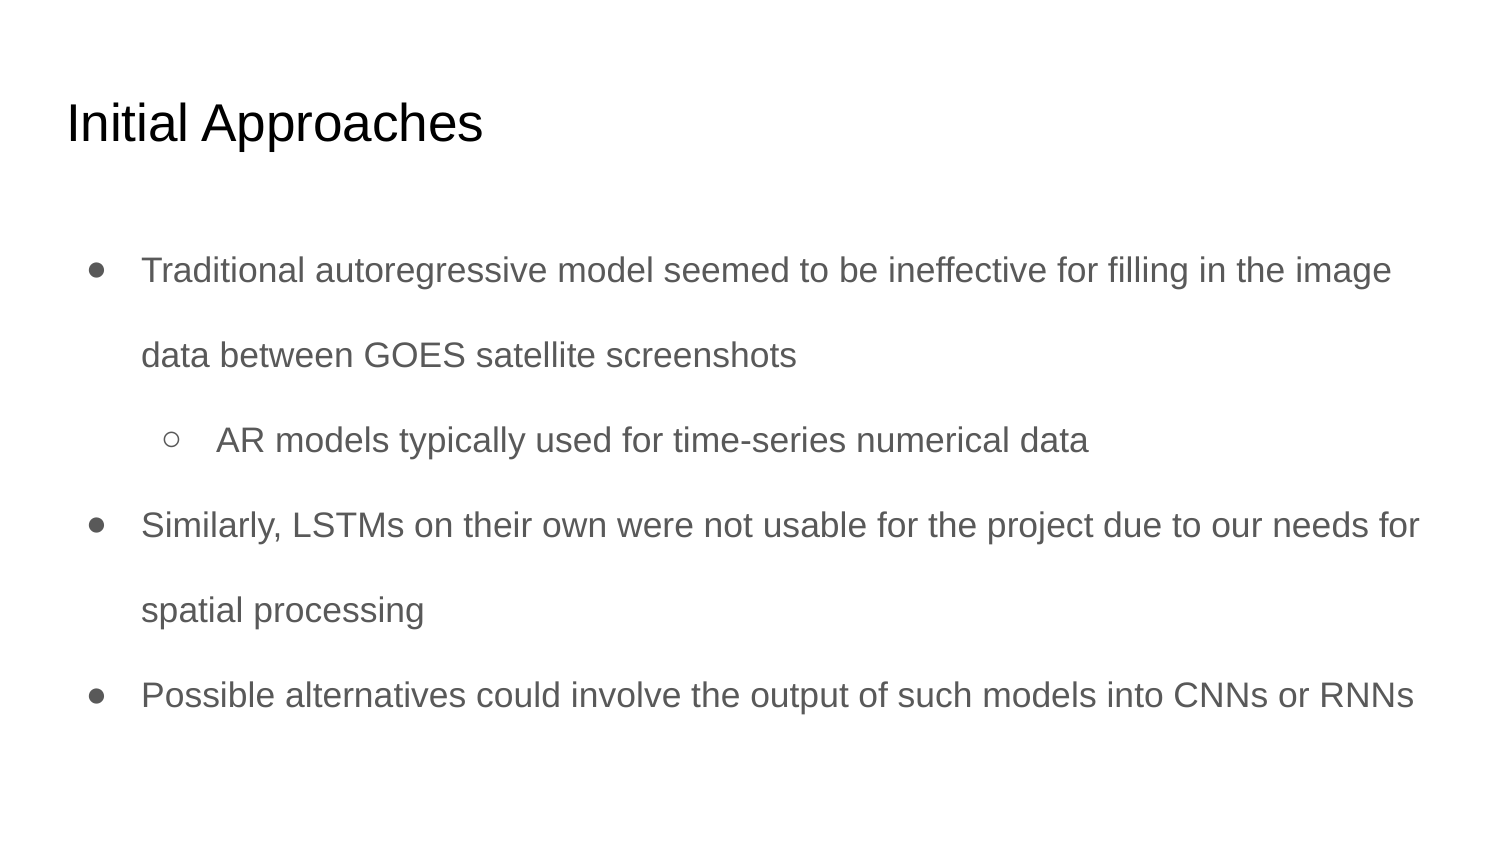

# Initial Approaches

Traditional autoregressive model seemed to be ineffective for filling in the image data between GOES satellite screenshots
AR models typically used for time-series numerical data
Similarly, LSTMs on their own were not usable for the project due to our needs for spatial processing
Possible alternatives could involve the output of such models into CNNs or RNNs